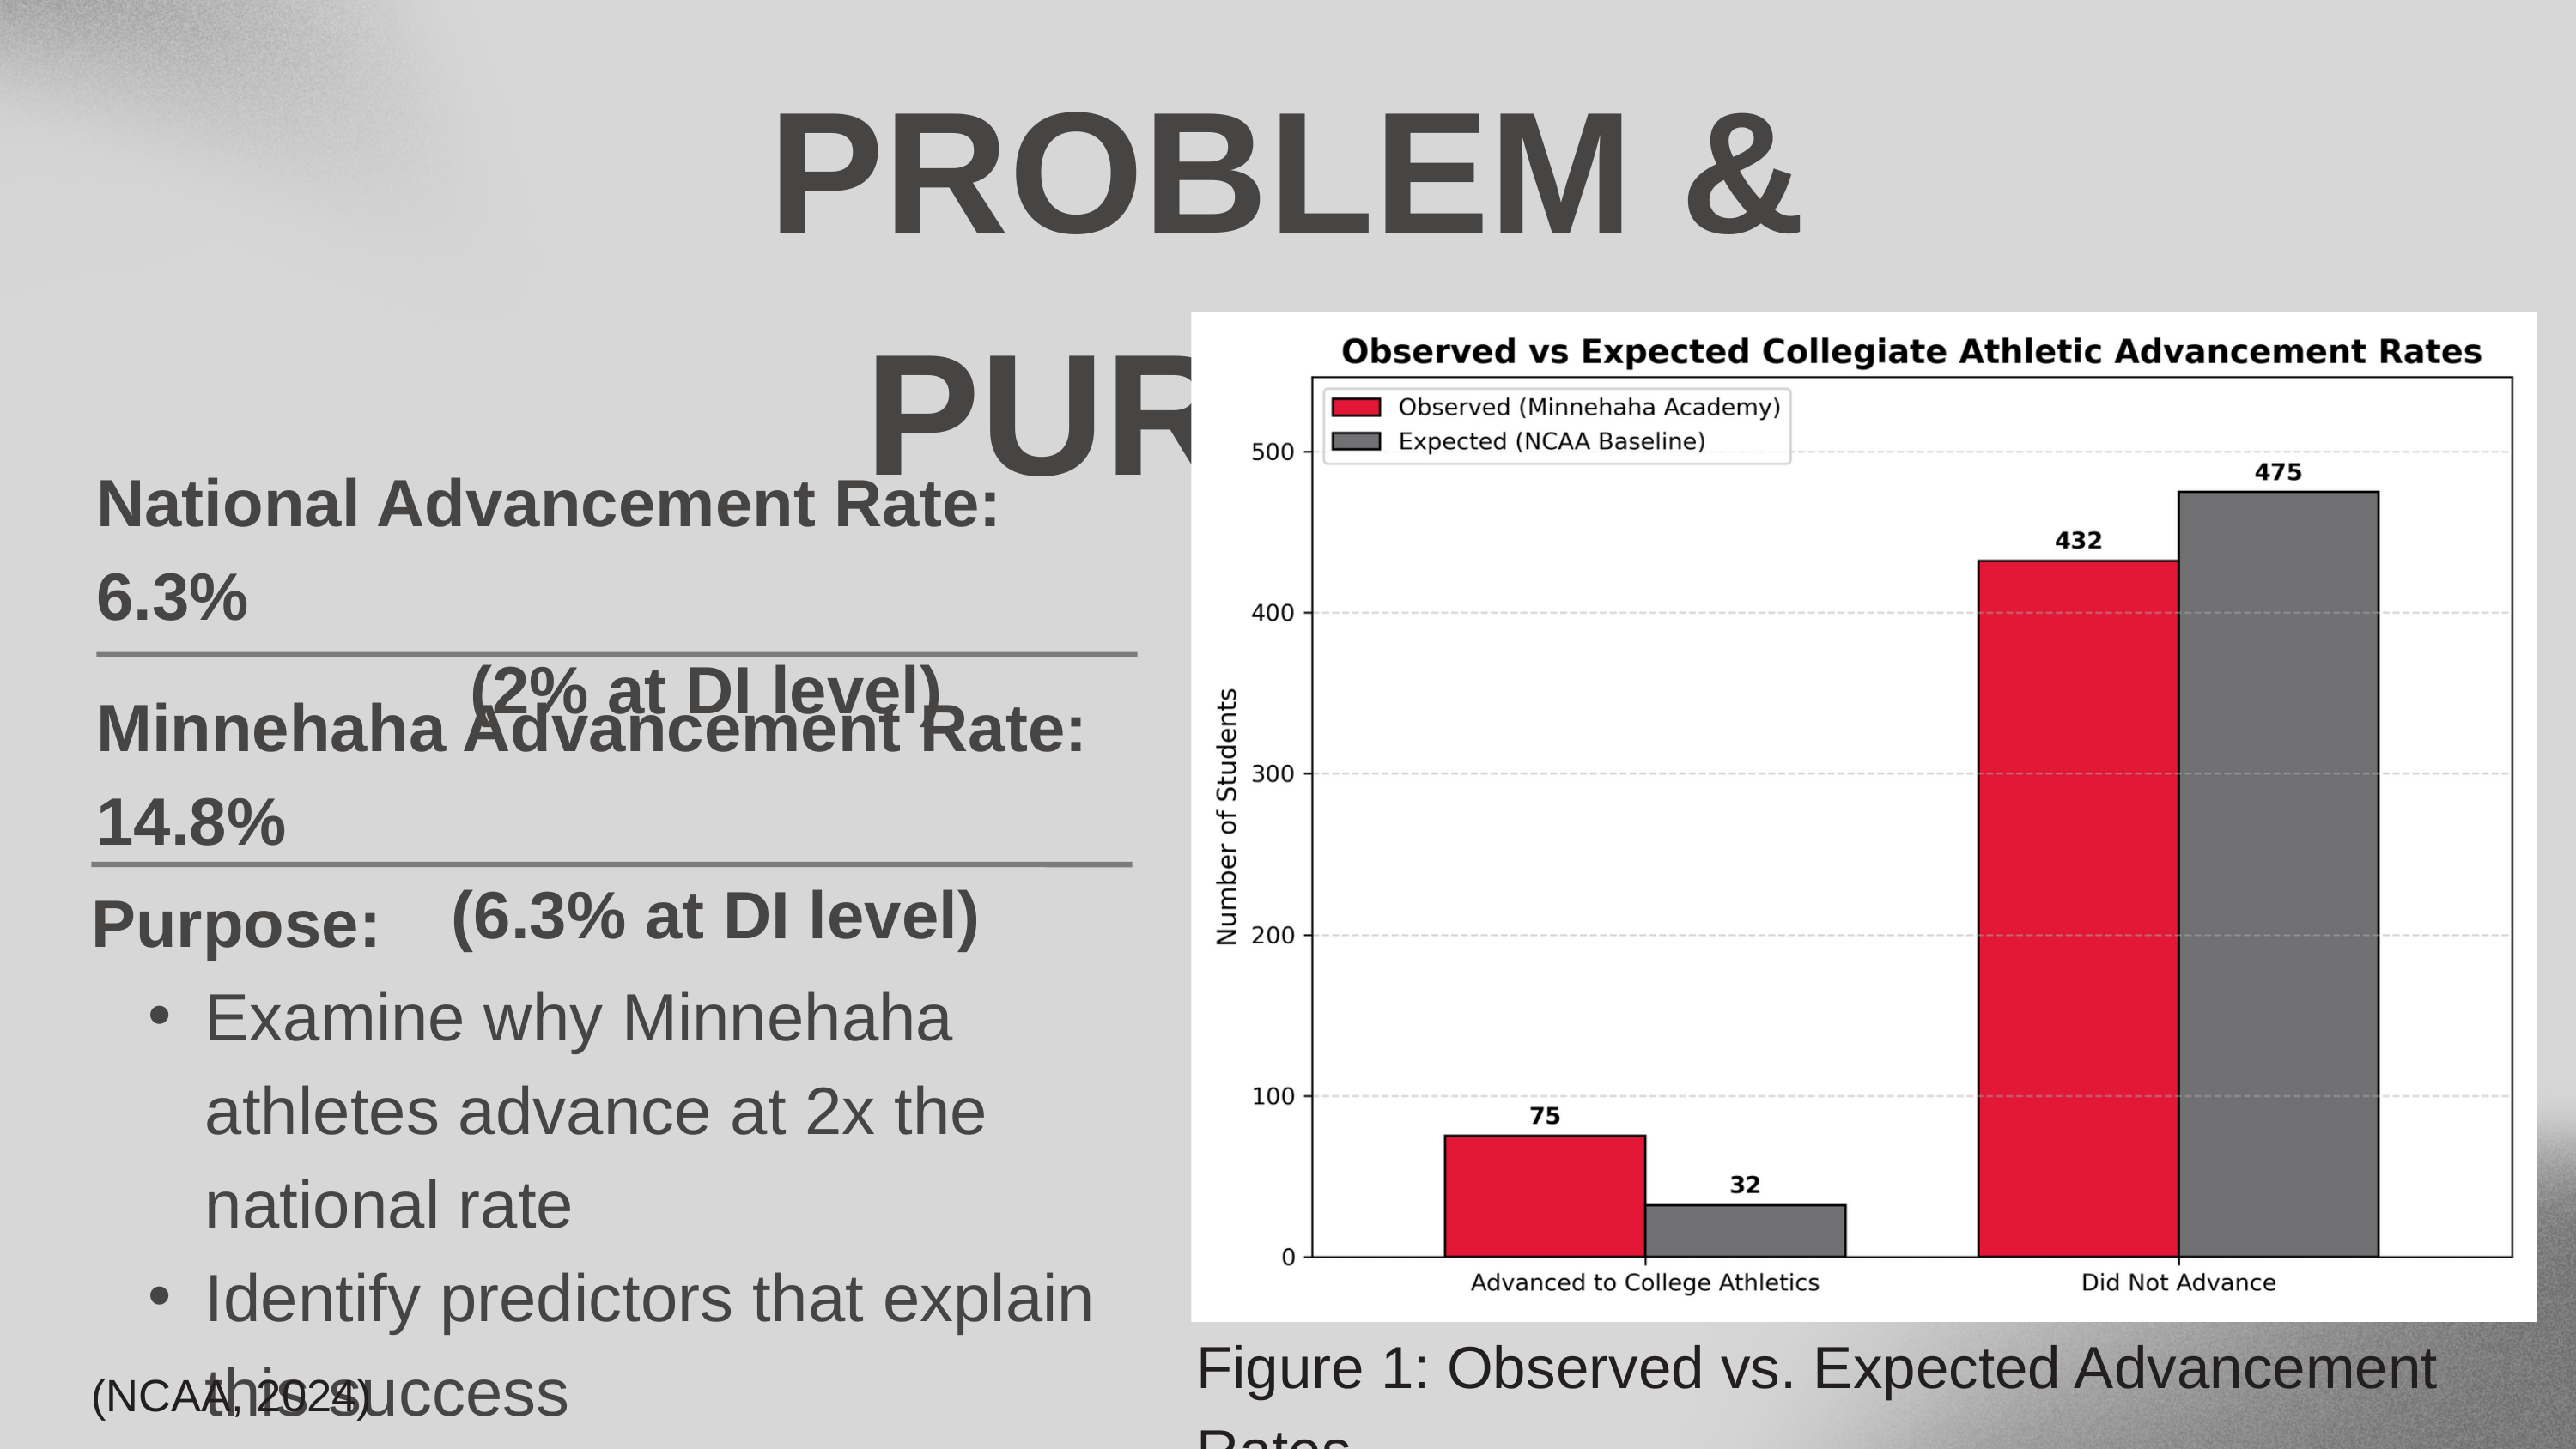

PROBLEM & PURPOSE

National Advancement Rate: 6.3%
                    (2% at DI level)

Minnehaha Advancement Rate: 14.8%
                   (6.3% at DI level)

Purpose:
Examine why Minnehaha athletes advance at 2x the national rate
Identify predictors that explain this success

Figure 1: Observed vs. Expected Advancement Rates
(NCAA, 2024)